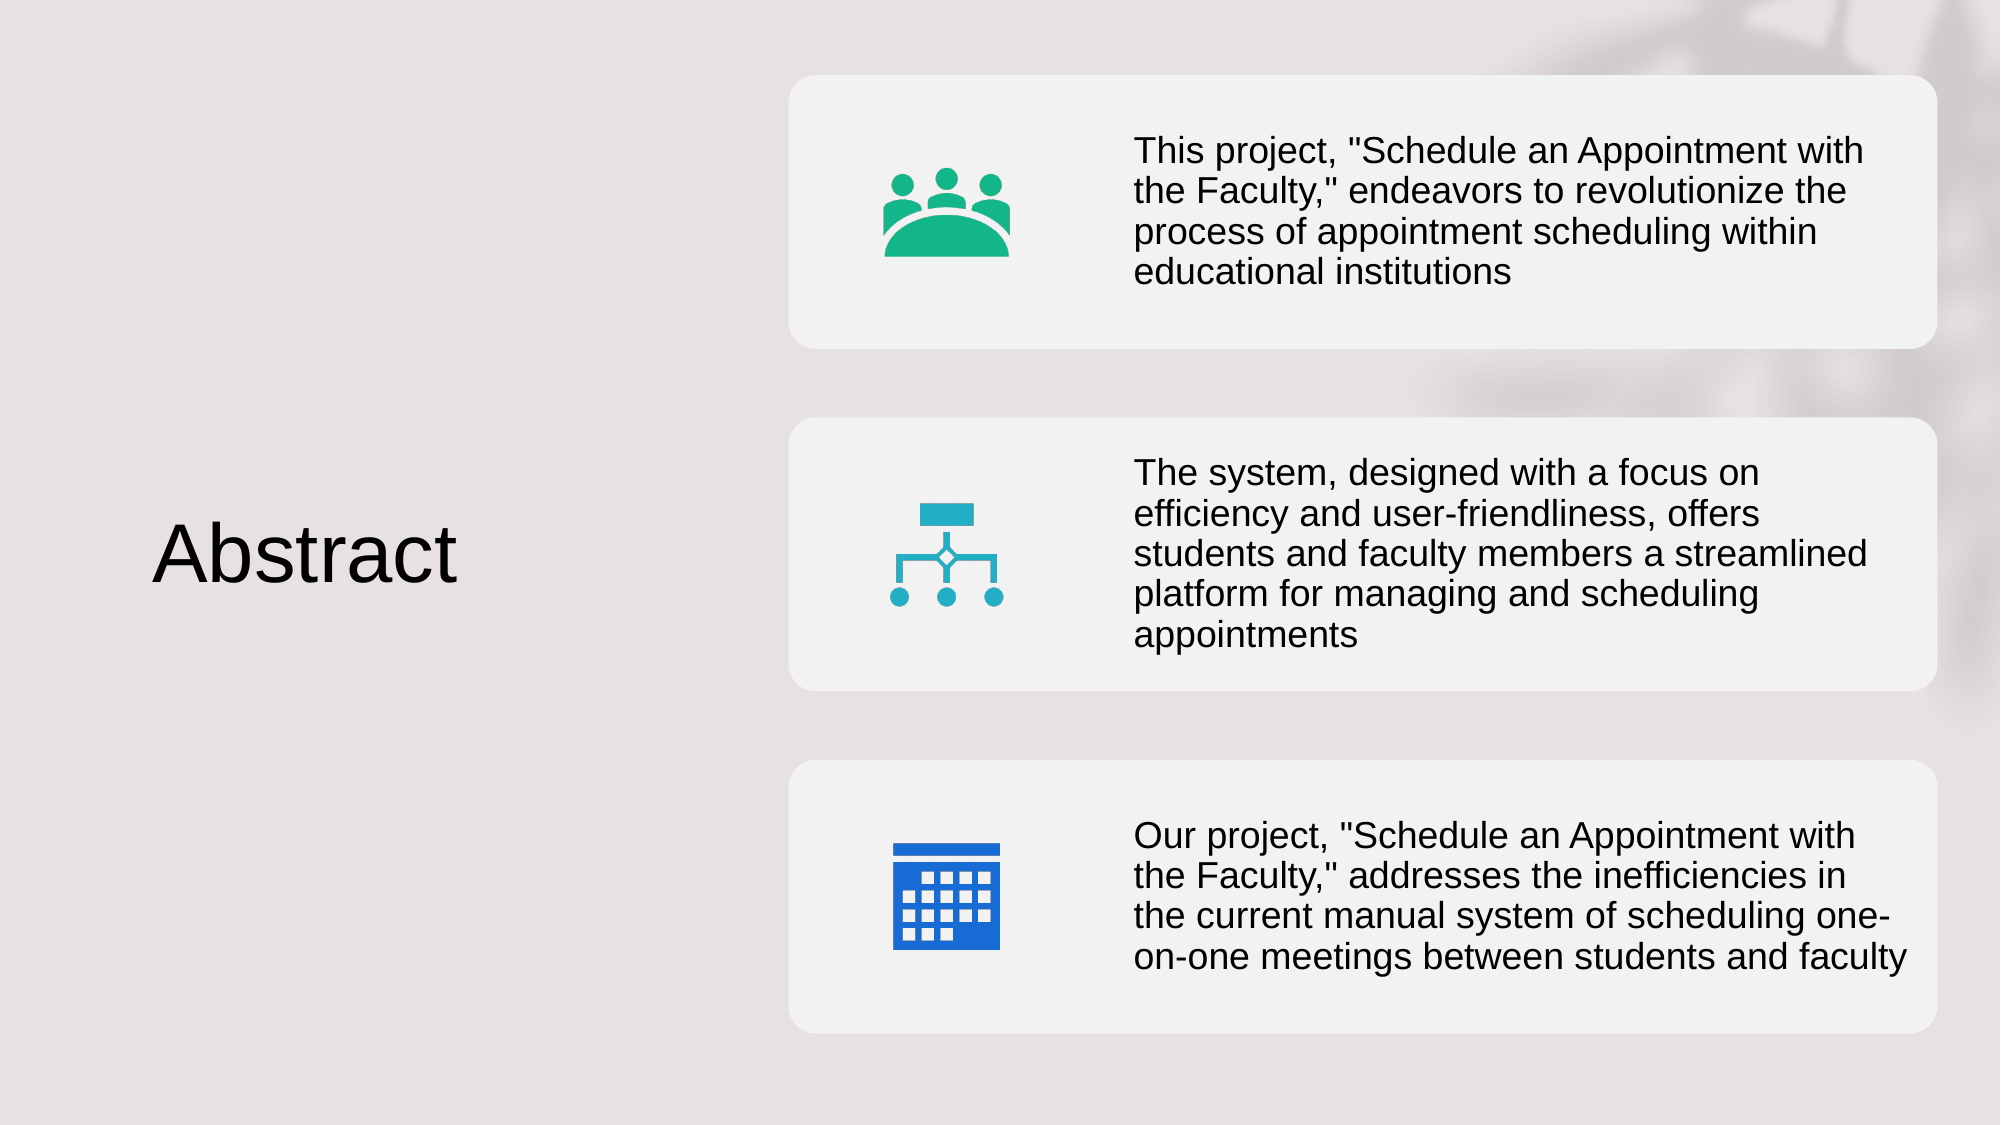

This project, "Schedule an Appointment with the Faculty," endeavors to revolutionize the process of appointment scheduling within educational institutions
The system, designed with a focus on efficiency and user-friendliness, offers students and faculty members a streamlined platform for managing and scheduling appointments
Our project, "Schedule an Appointment with the Faculty," addresses the inefficiencies in the current manual system of scheduling one-on-one meetings between students and faculty
# Abstract